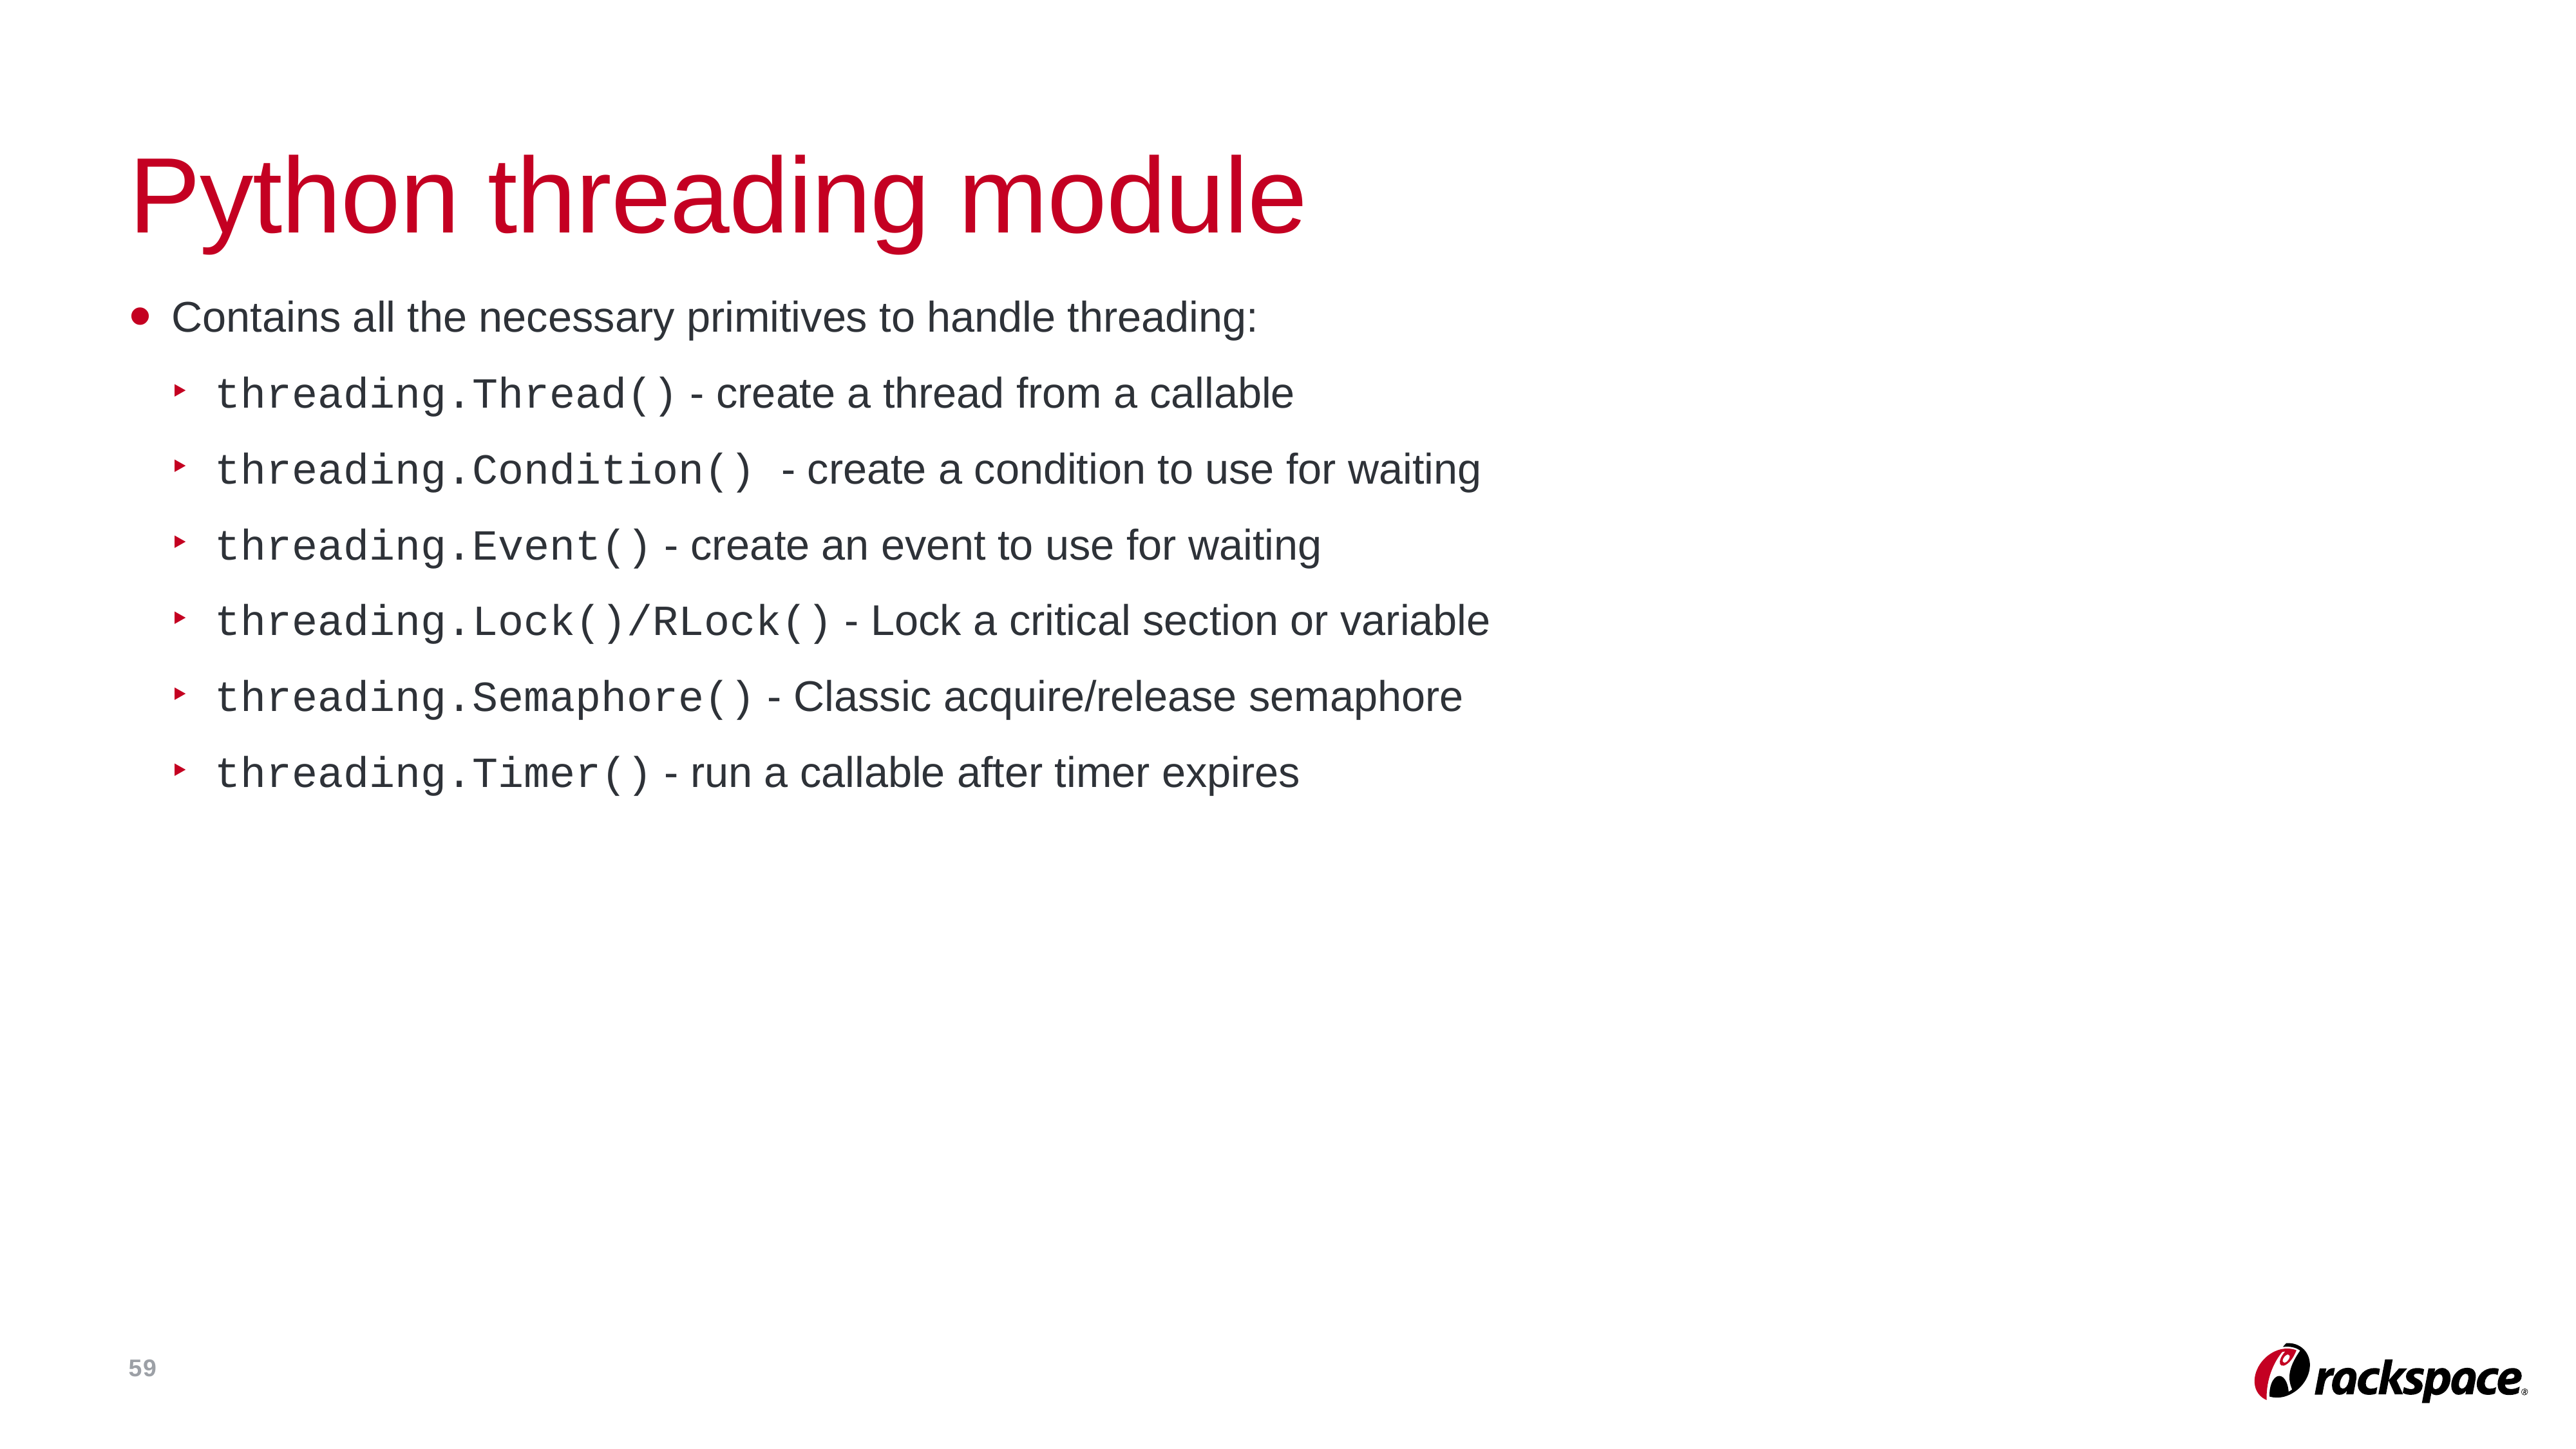

# Python threading module
Contains all the necessary primitives to handle threading:
threading.Thread() - create a thread from a callable
threading.Condition() - create a condition to use for waiting
threading.Event() - create an event to use for waiting
threading.Lock()/RLock() - Lock a critical section or variable
threading.Semaphore() - Classic acquire/release semaphore
threading.Timer() - run a callable after timer expires

59